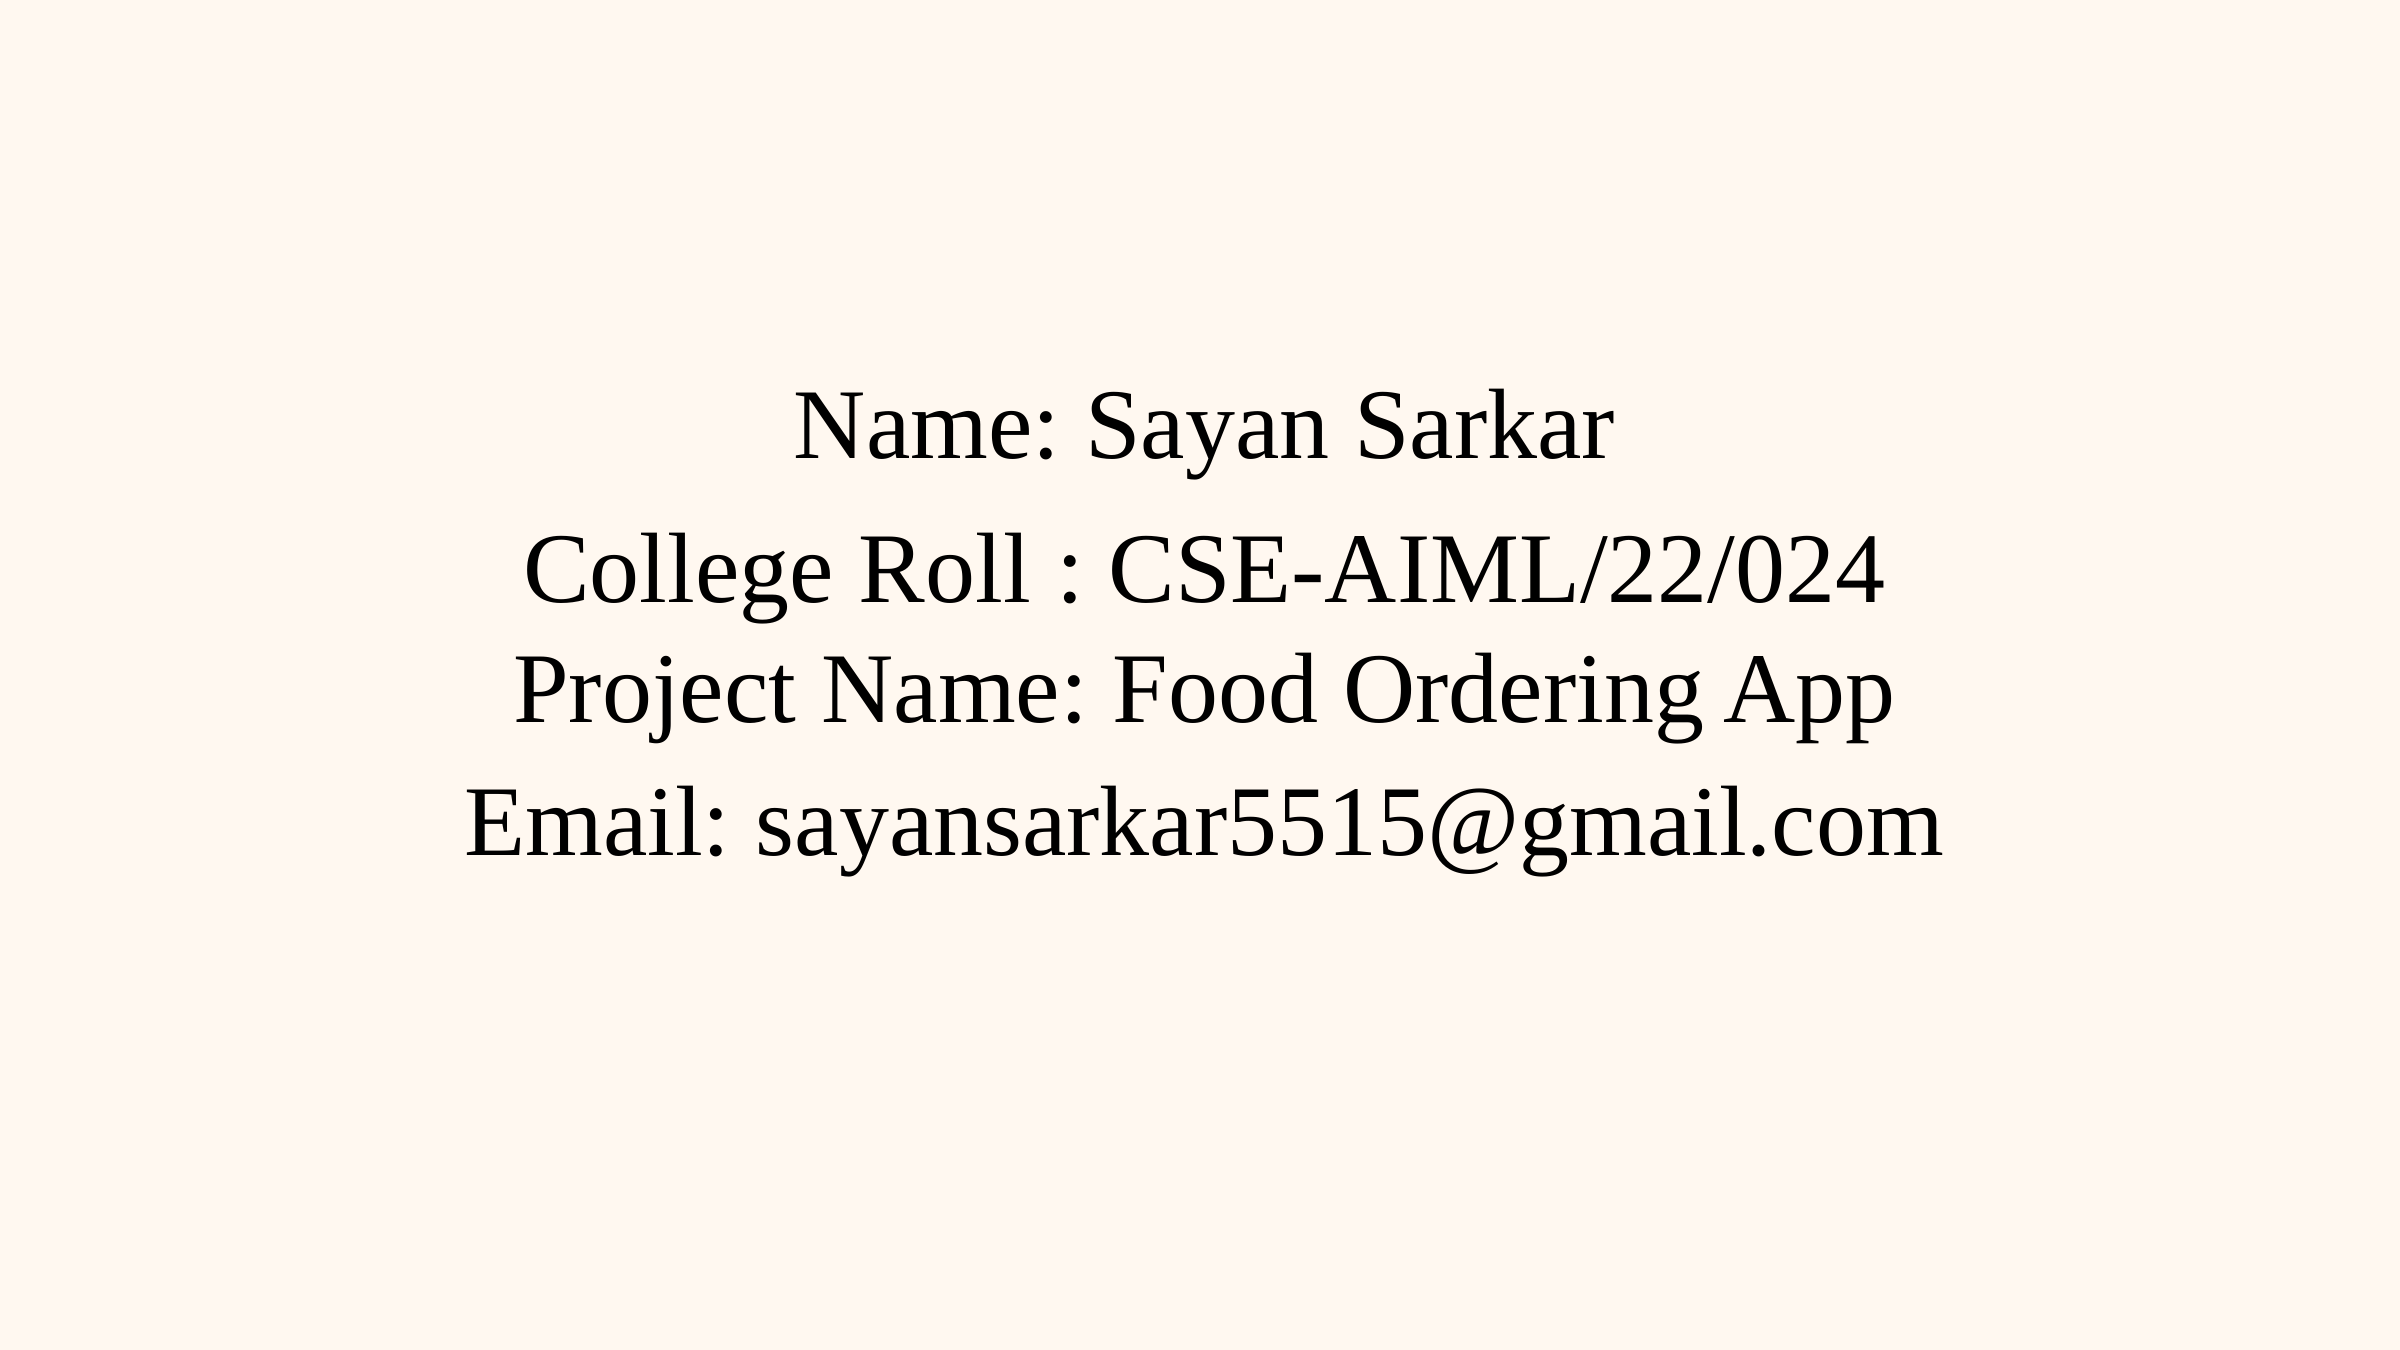

Name: Sayan Sarkar

College Roll : CSE-AIML/22/024
Project Name: Food Ordering App

Email: sayansarkar5515@gmail.com